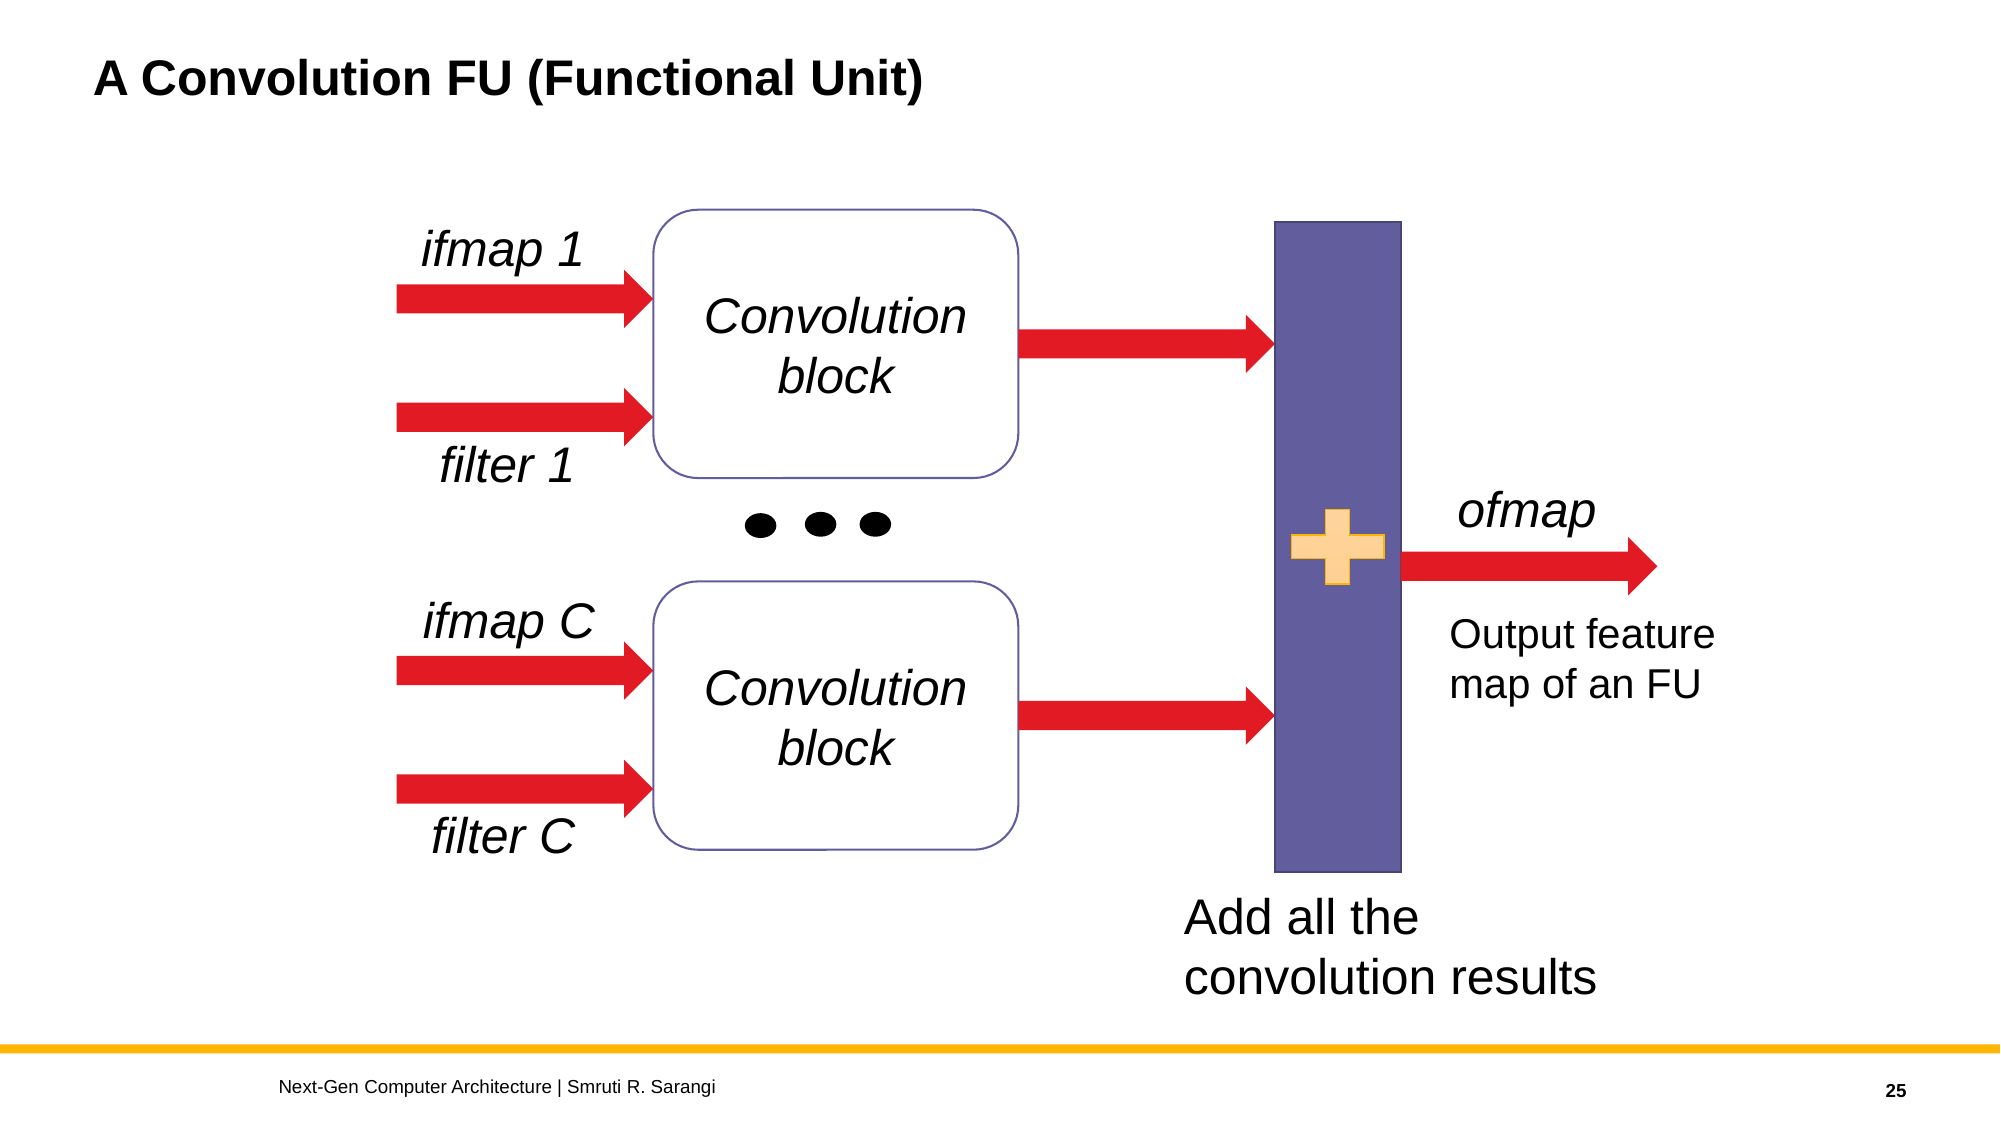

# A Convolution FU (Functional Unit)
ifmap 1
Convolution block

filter 1
ofmap

ifmap C
Convolution block
Output feature
map of an FU

filter C
Add all the
convolution results
Next-Gen Computer Architecture | Smruti R. Sarangi
25